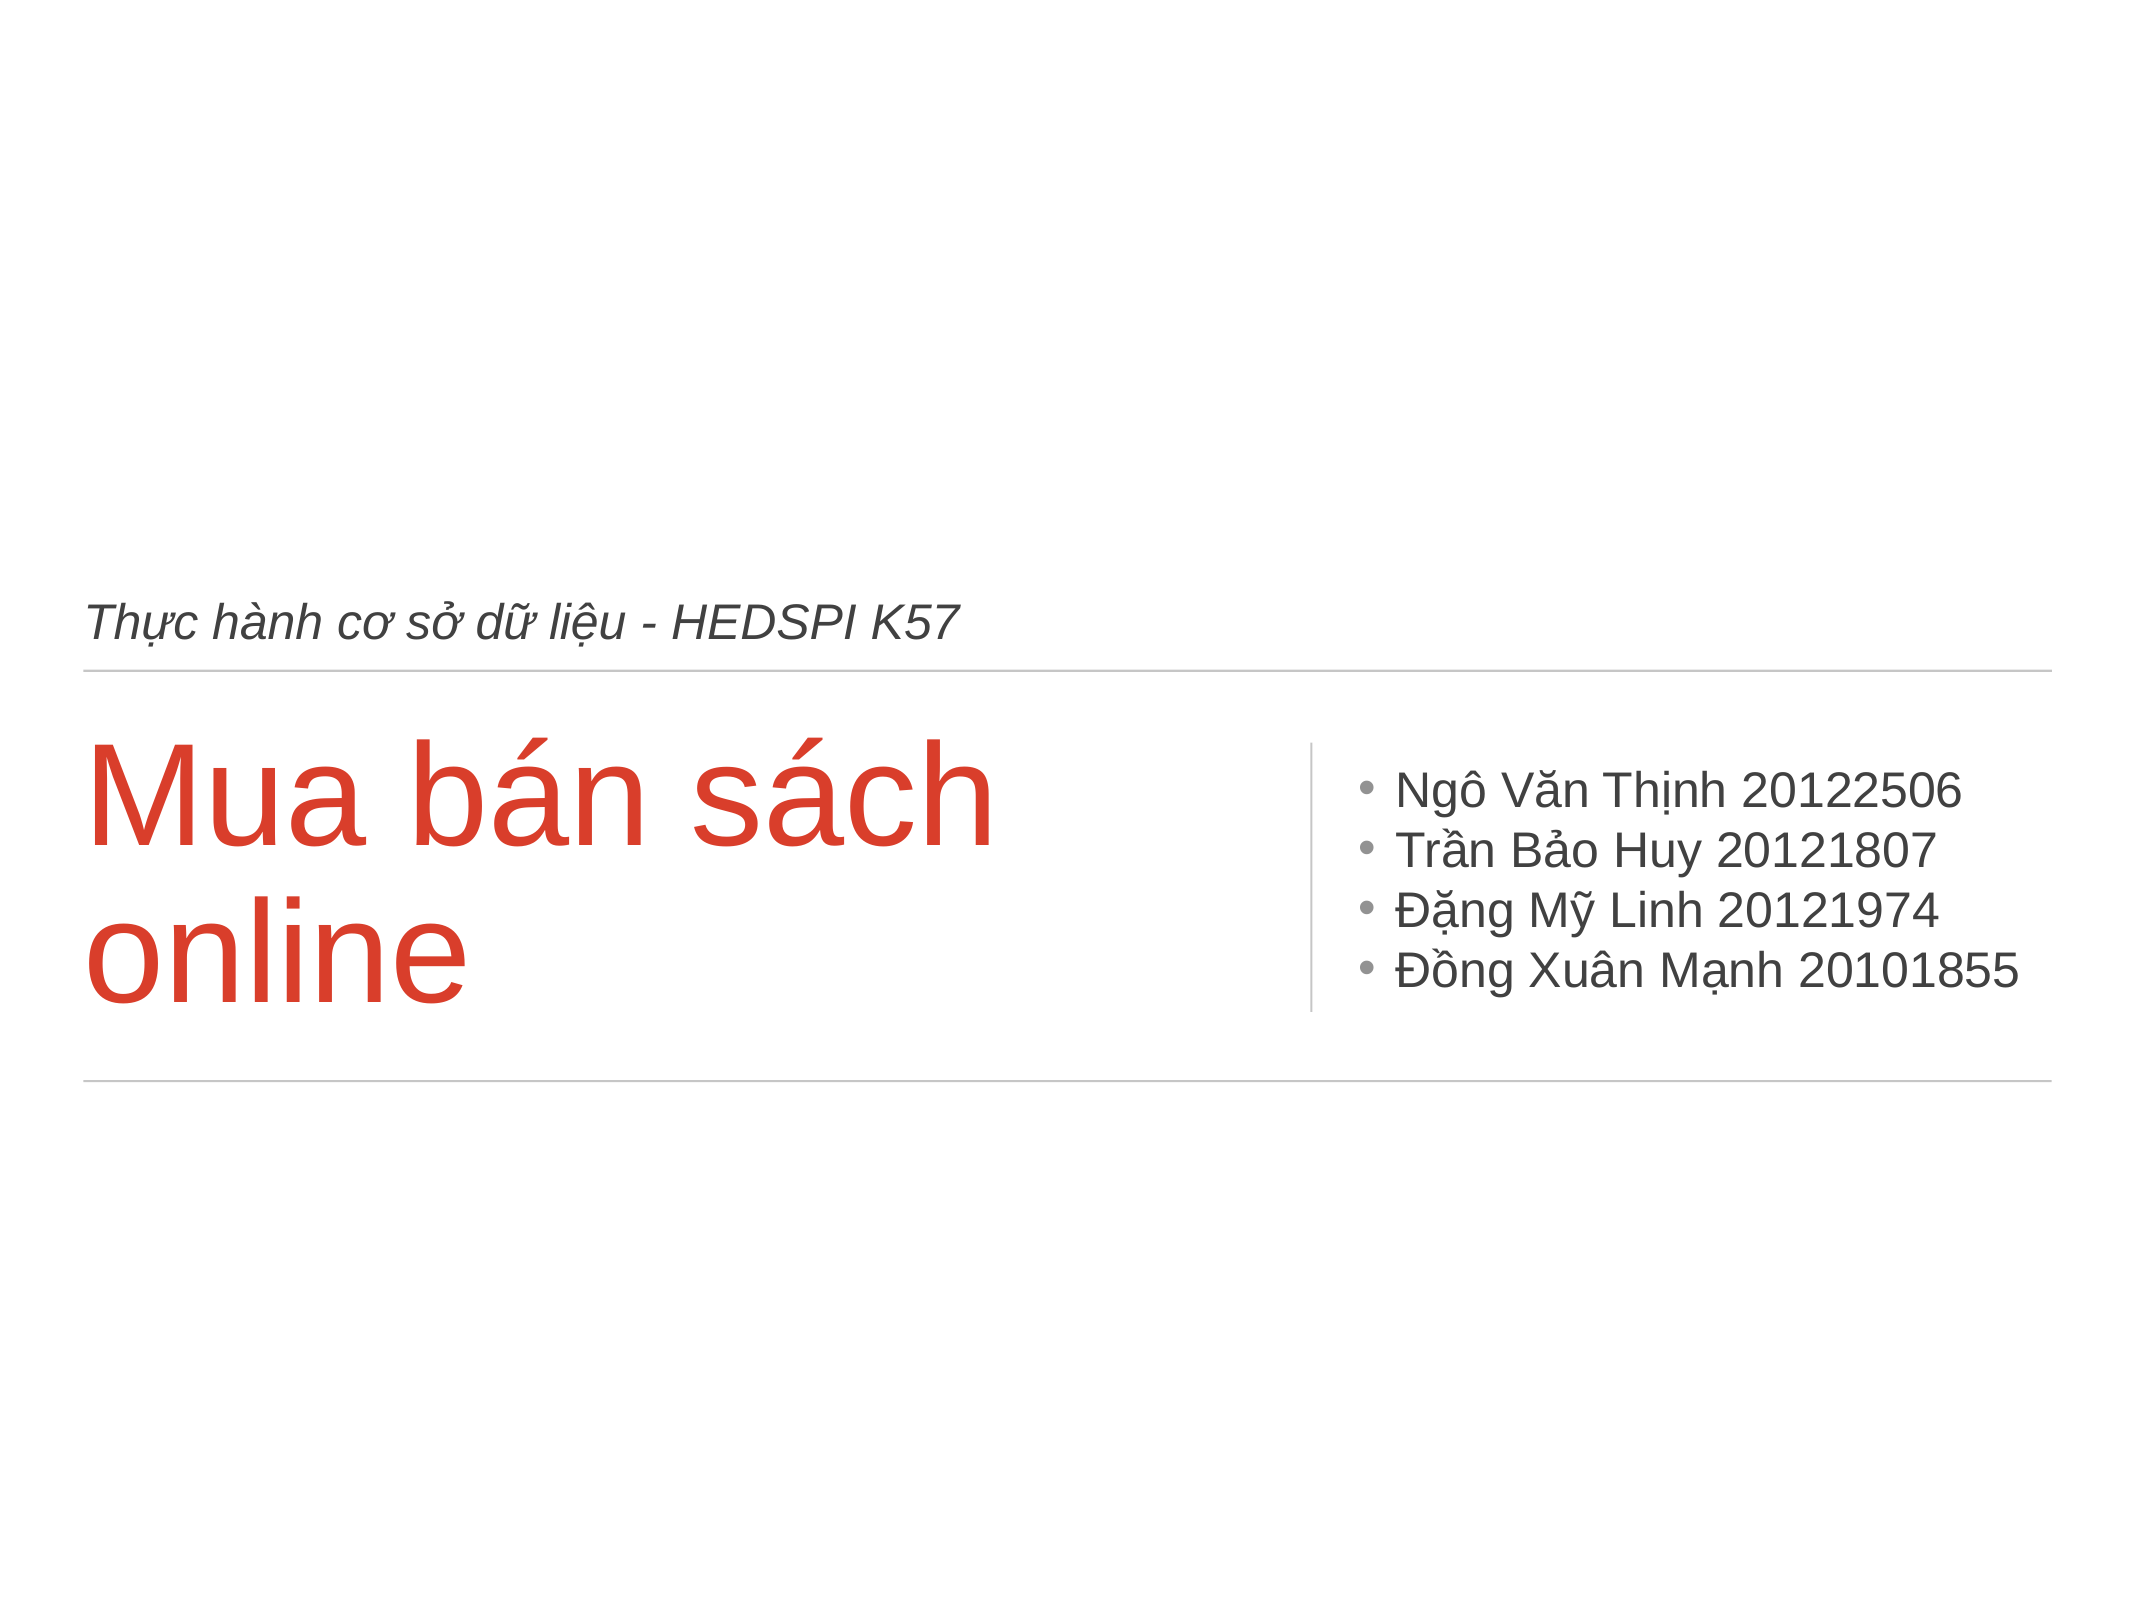

Thực hành cơ sở dữ liệu - HEDSPI K57
# Mua bán sách online
Ngô Văn Thịnh 20122506
Trần Bảo Huy 20121807
Đặng Mỹ Linh 20121974
Đồng Xuân Mạnh 20101855